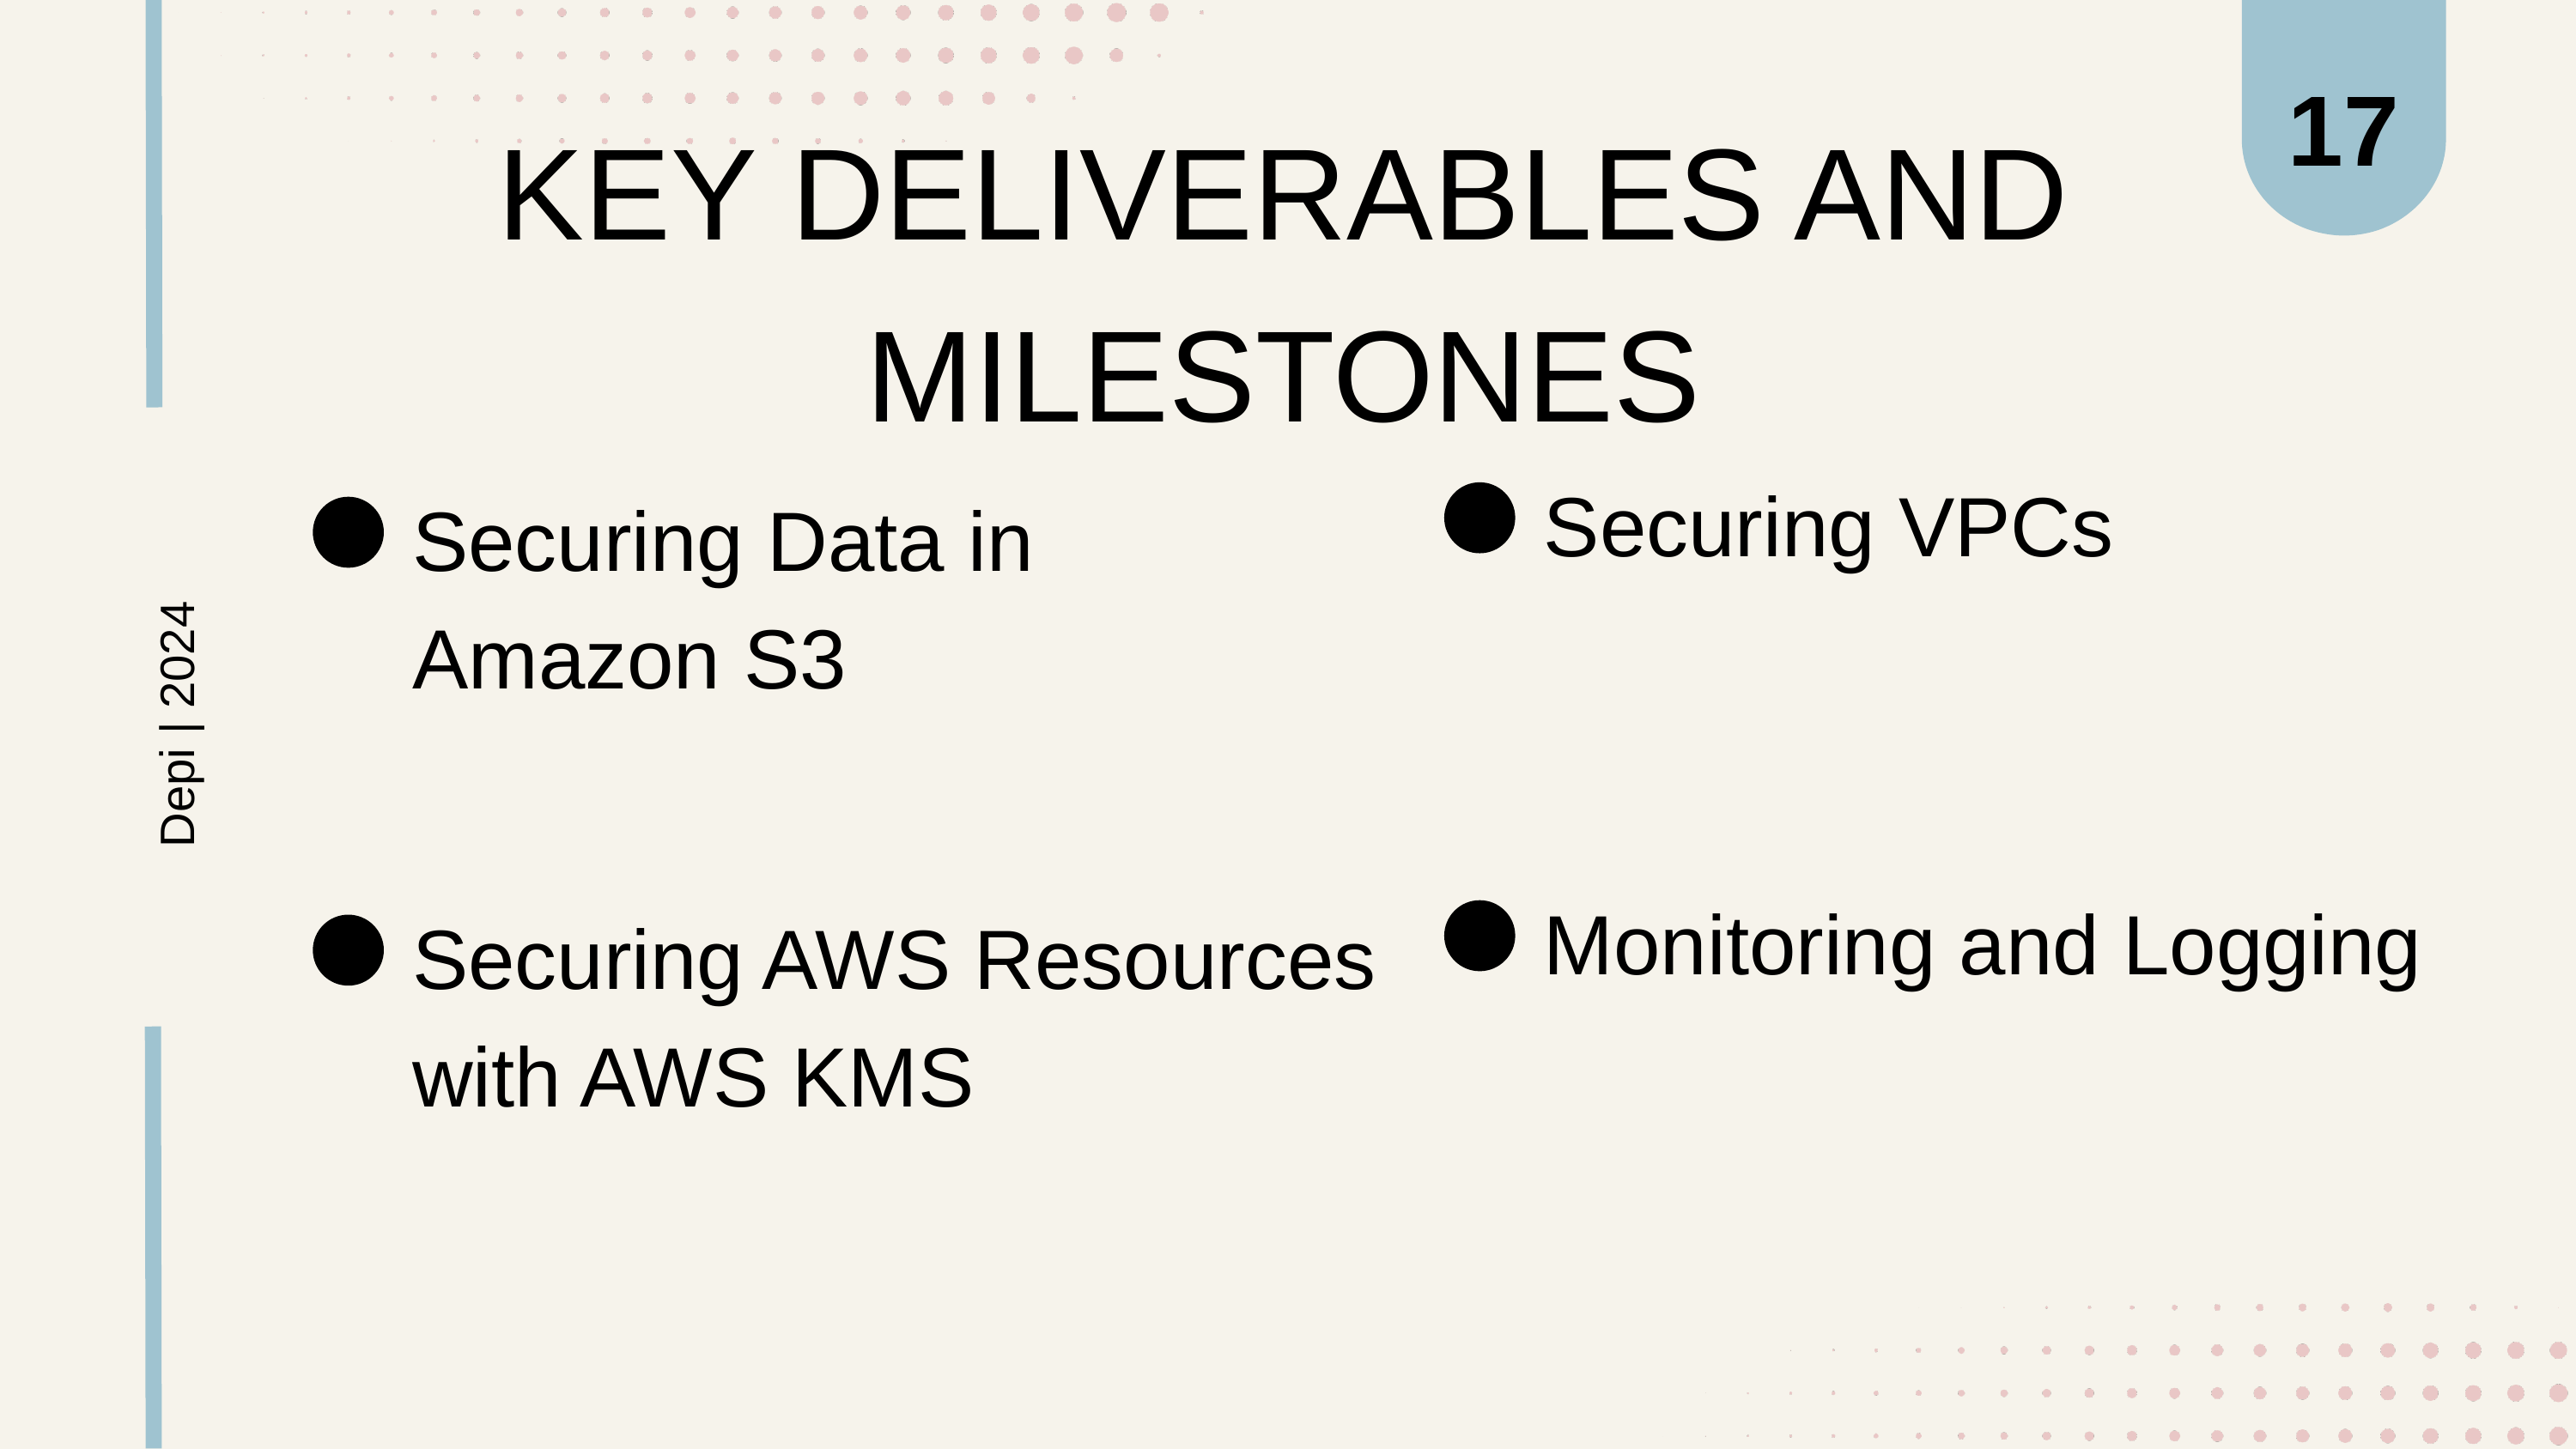

17

KEY DELIVERABLES AND MILESTONES

Securing VPCs
Securing Data in Amazon S3

Depi | 2024
Monitoring and Logging
Securing AWS Resources with AWS KMS